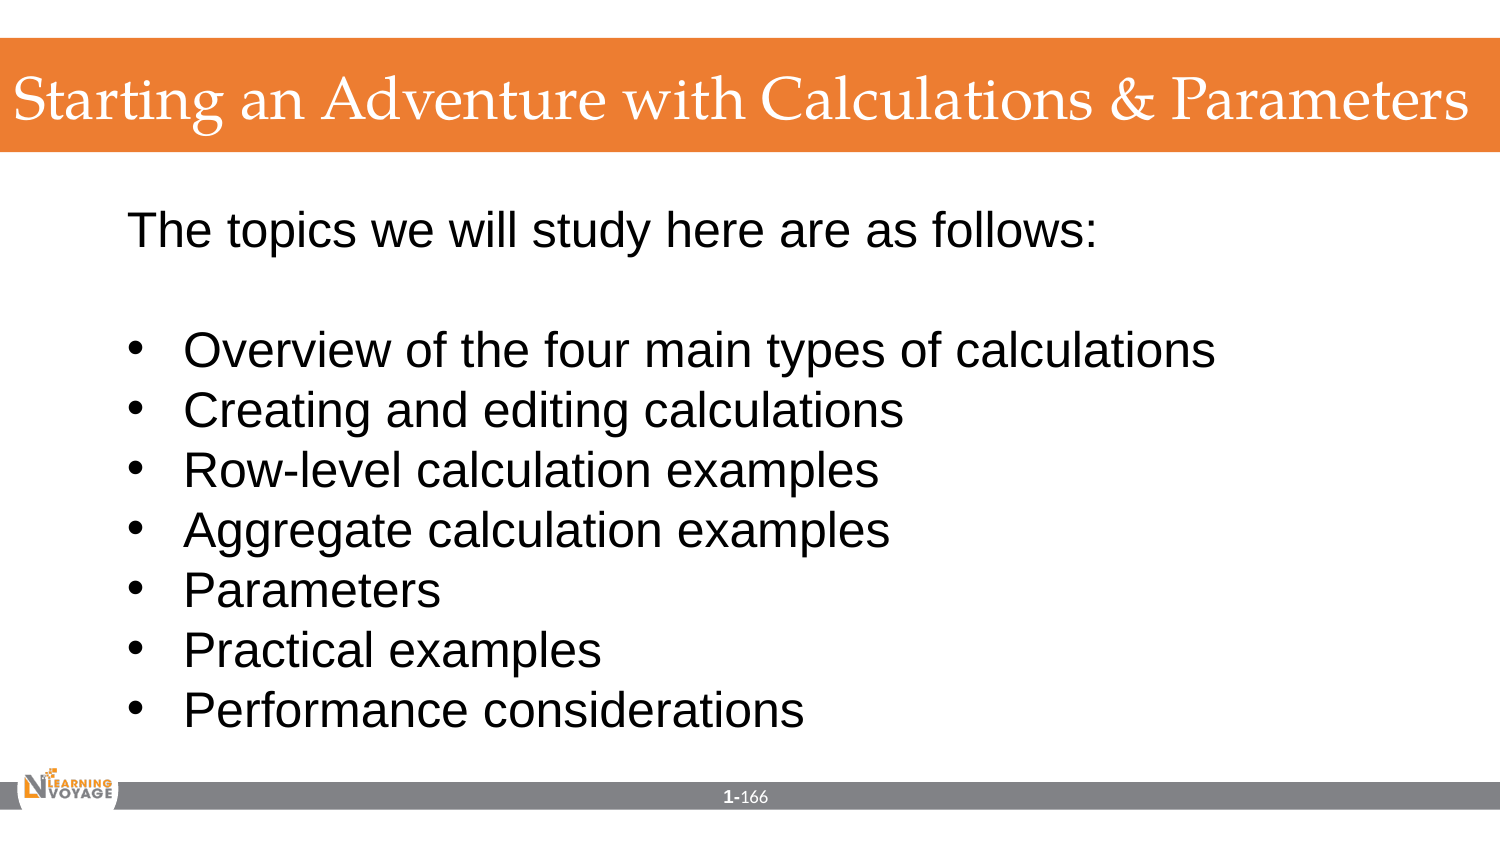

Starting an Adventure with Calculations & Parameters
The topics we will study here are as follows:

Overview of the four main types of calculations
Creating and editing calculations
Row-level calculation examples
Aggregate calculation examples
Parameters
Practical examples
Performance considerations
1-166